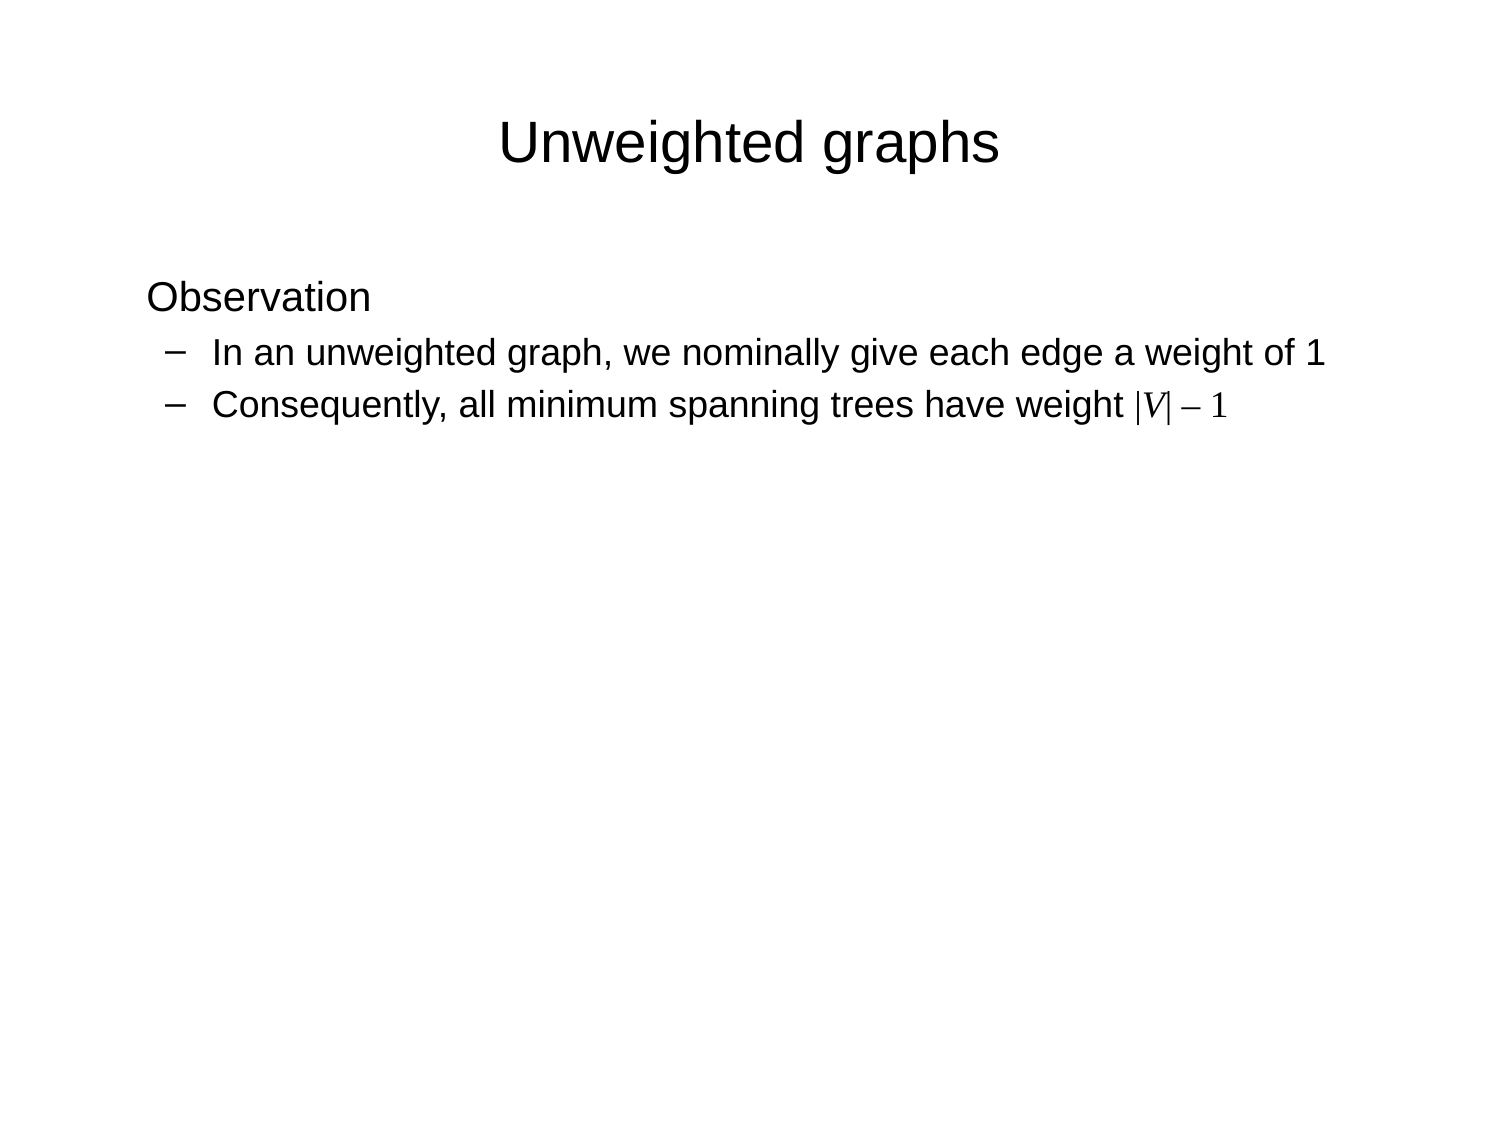

# Unweighted graphs
	Observation
In an unweighted graph, we nominally give each edge a weight of 1
Consequently, all minimum spanning trees have weight |V| – 1